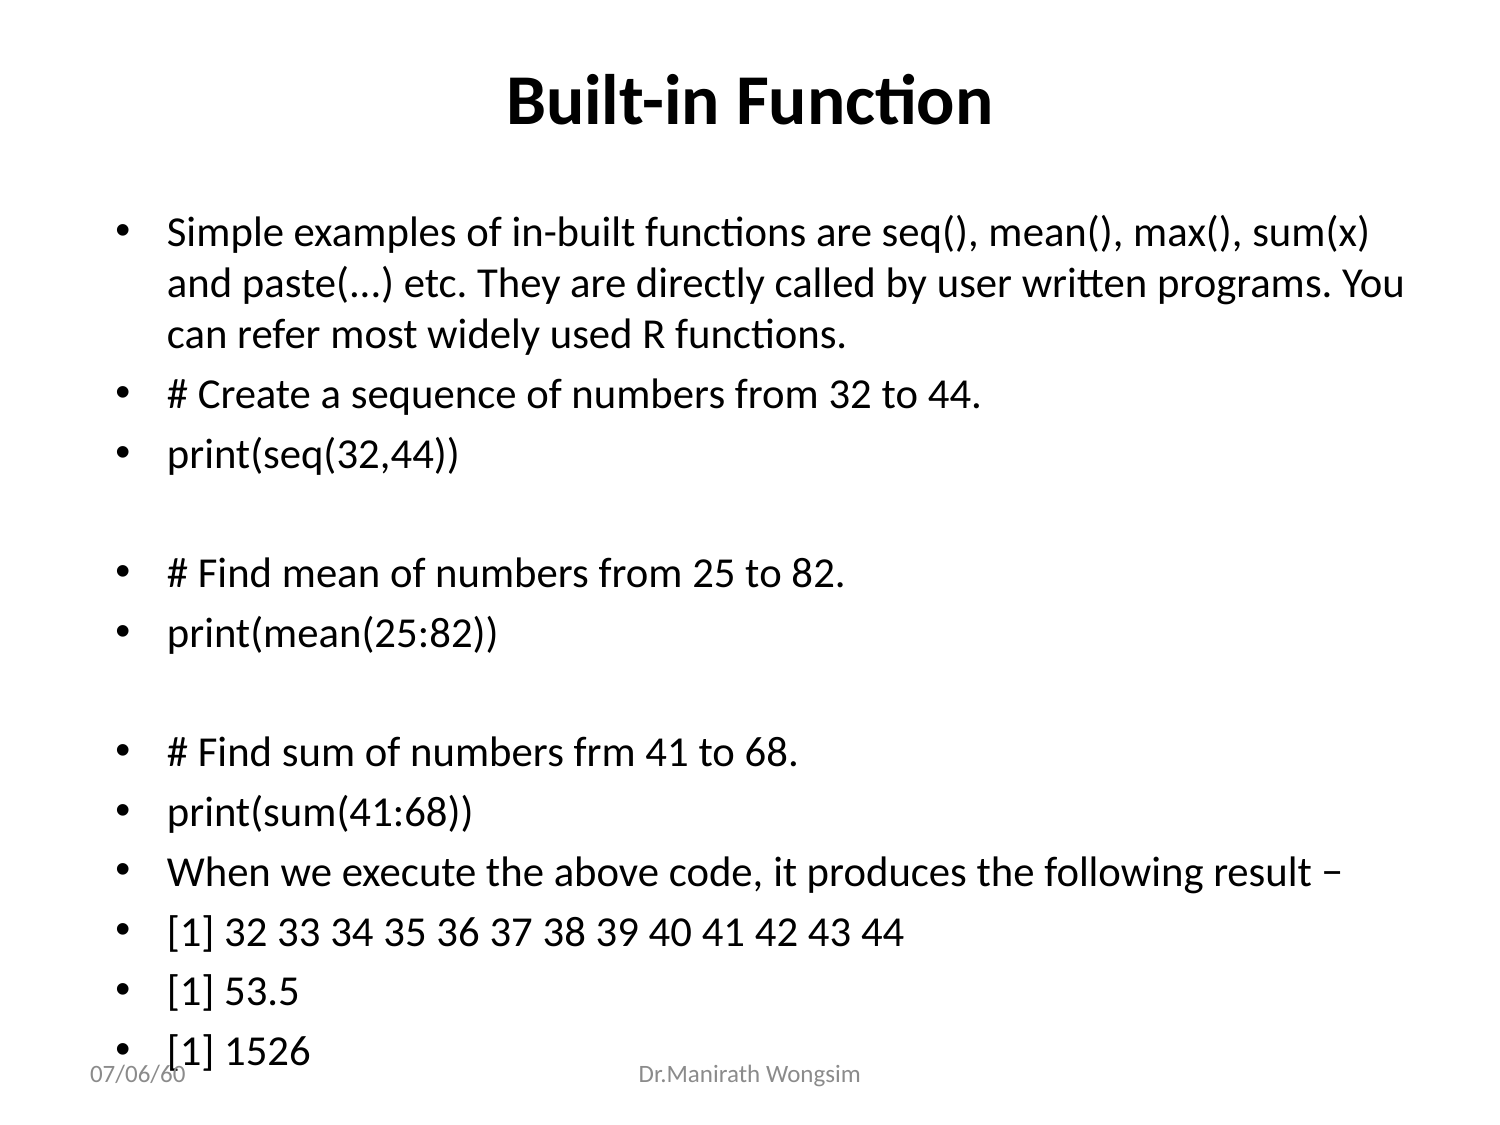

# Built-in Function
Simple examples of in-built functions are seq(), mean(), max(), sum(x) and paste(...) etc. They are directly called by user written programs. You can refer most widely used R functions.
# Create a sequence of numbers from 32 to 44.
print(seq(32,44))

# Find mean of numbers from 25 to 82.
print(mean(25:82))

# Find sum of numbers frm 41 to 68.
print(sum(41:68))
When we execute the above code, it produces the following result −
[1] 32 33 34 35 36 37 38 39 40 41 42 43 44
[1] 53.5
[1] 1526

07/06/60
Dr.Manirath Wongsim